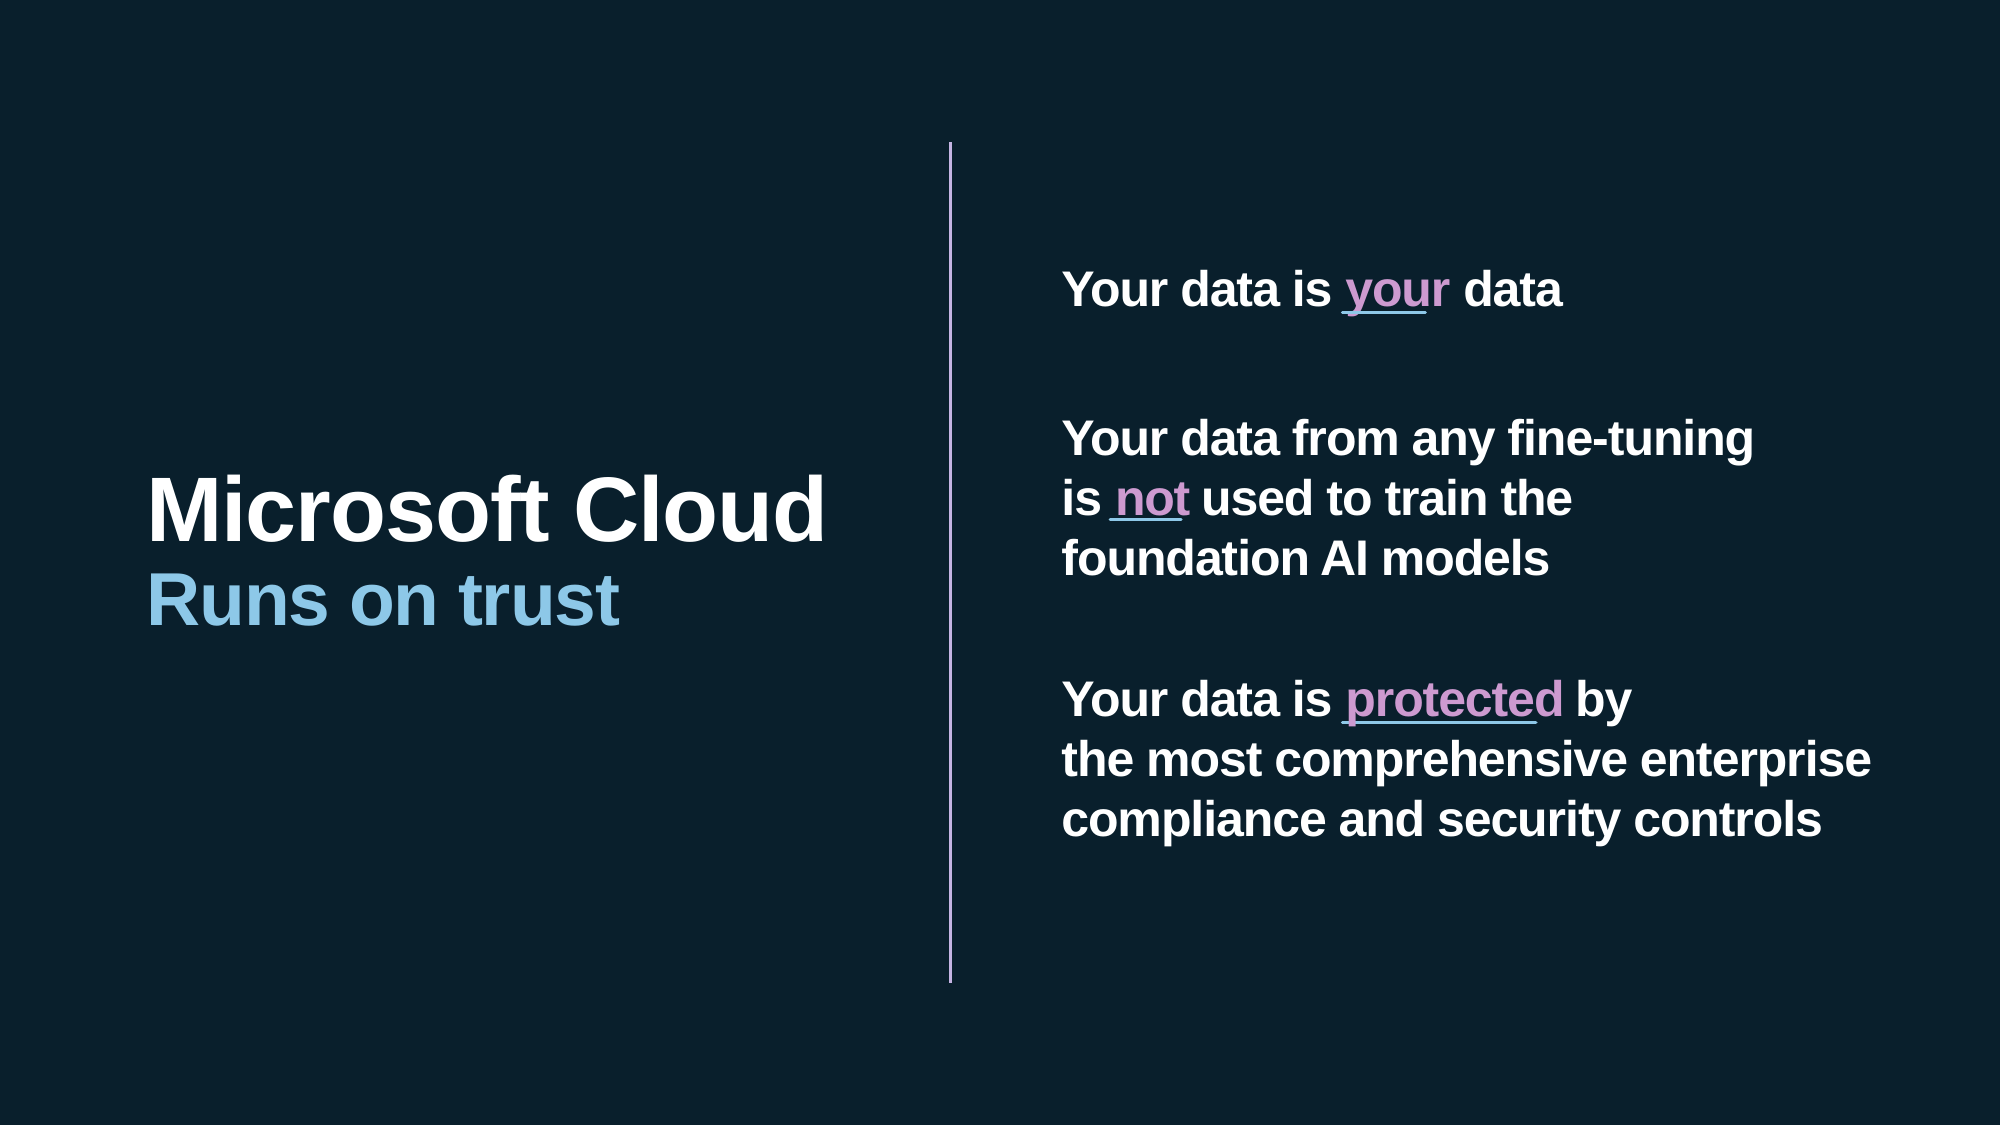

Runs on Trust

Your data is your data
Your data from any fine-tuning is not used to train the foundation AI models
Microsoft Cloud
Runs on trust
Runs on trust
Your data is protected by
the most comprehensive enterprise compliance and security controls